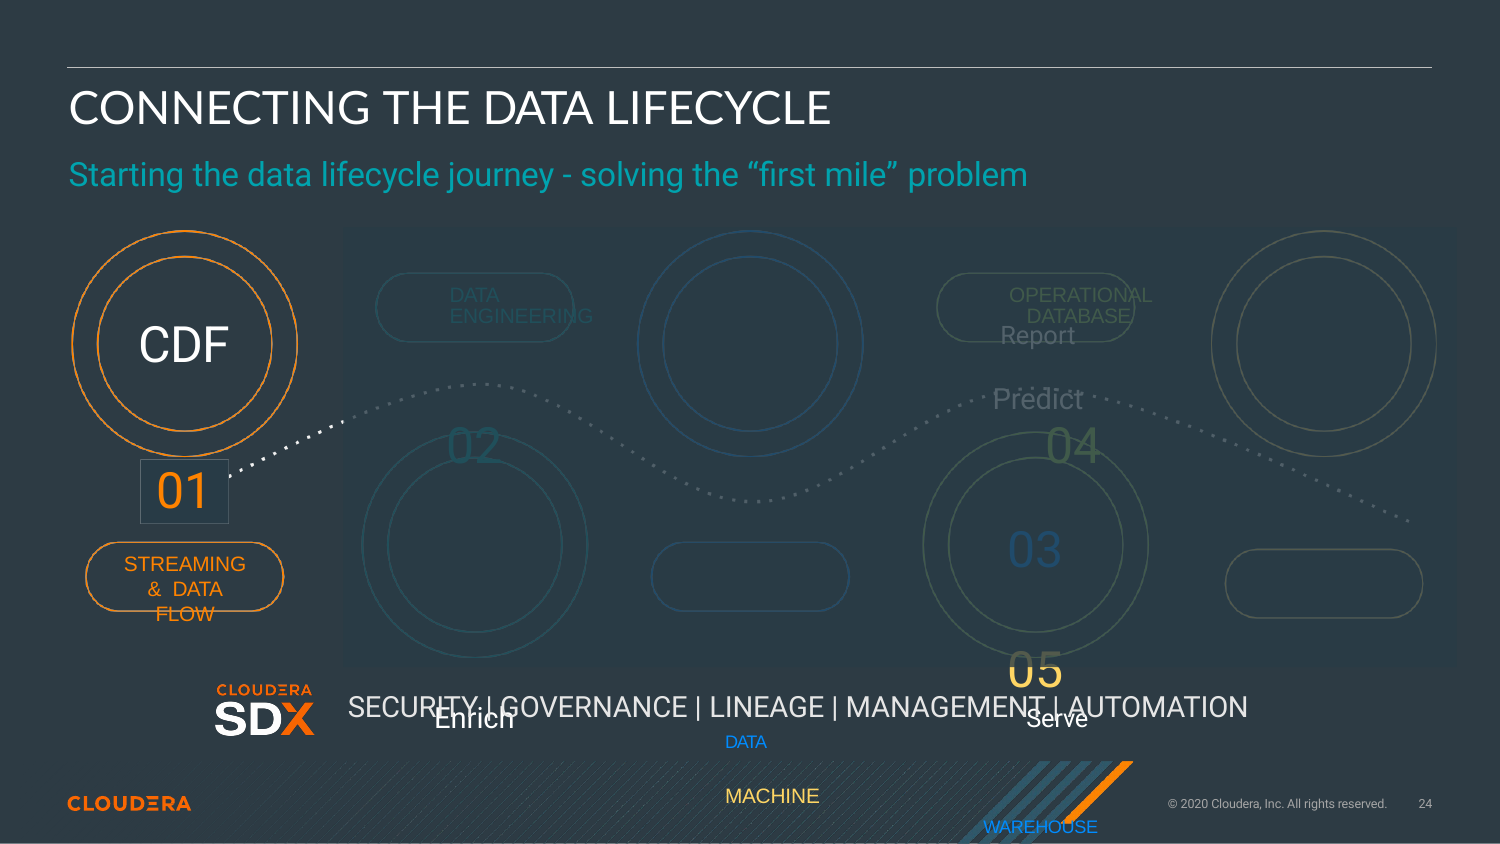

# CONNECTING THE DATA LIFECYCLE
Starting the data lifecycle journey - solving the “ﬁrst mile” problem

DATA	OPERATIONAL
ENGINEERING	DATABASE
Report	Predict
02	04
03	05
Enrich	Serve
DATA	MACHINE
WAREHOUSE	LEARNING & AI
CDF
01
STREAMING &  DATA FLOW

SECURITY | GOVERNANCE | LINEAGE | MANAGEMENT | AUTOMATION
© 2020 Cloudera, Inc. All rights reserved.
24